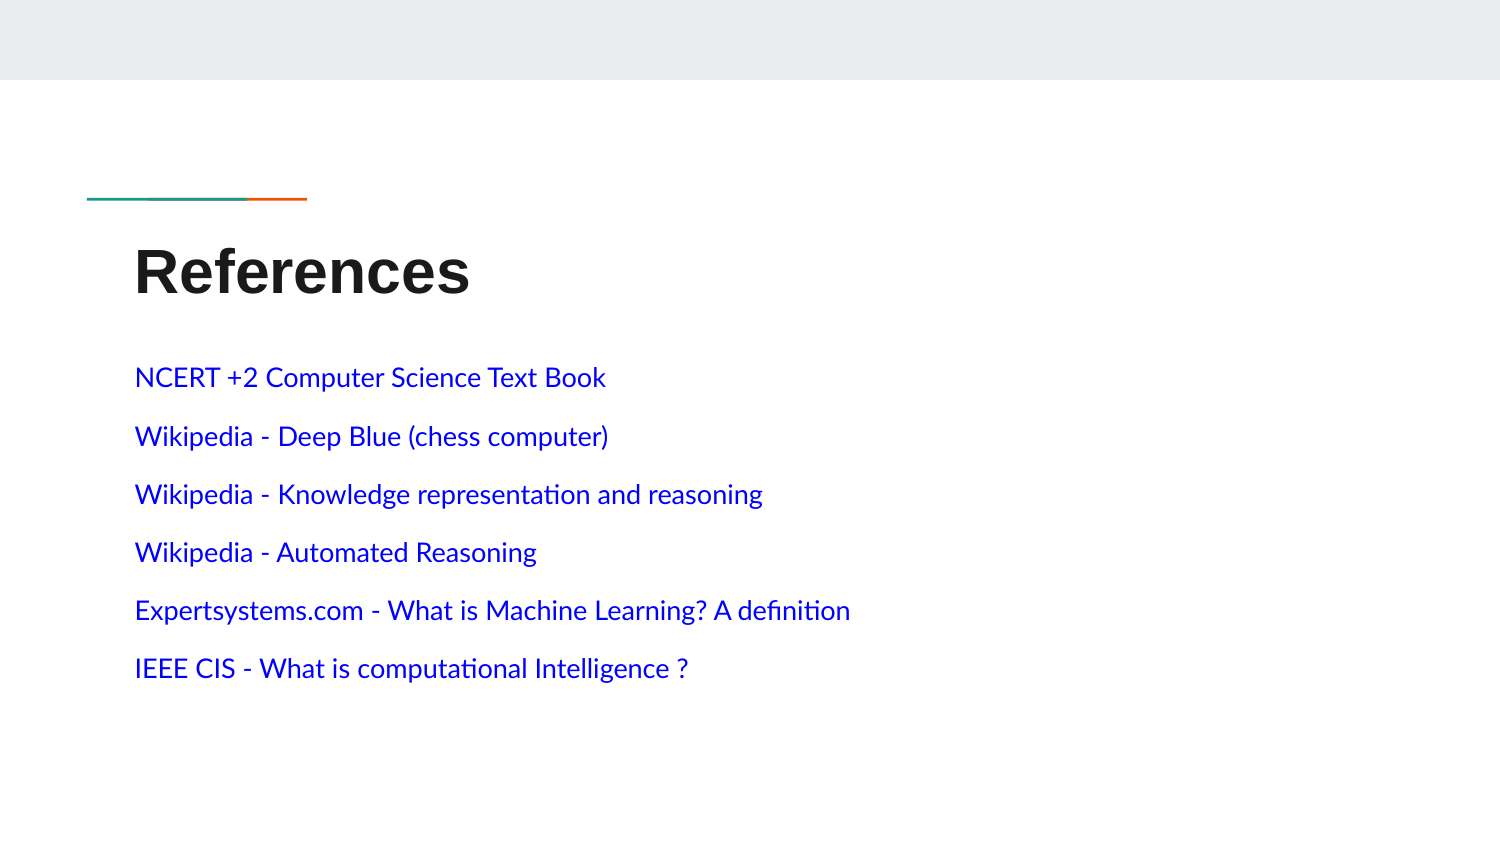

# References
NCERT +2 Computer Science Text Book
Wikipedia - Deep Blue (chess computer)
Wikipedia - Knowledge representation and reasoning
Wikipedia - Automated Reasoning
Expertsystems.com - What is Machine Learning? A definition
IEEE CIS - What is computational Intelligence ?